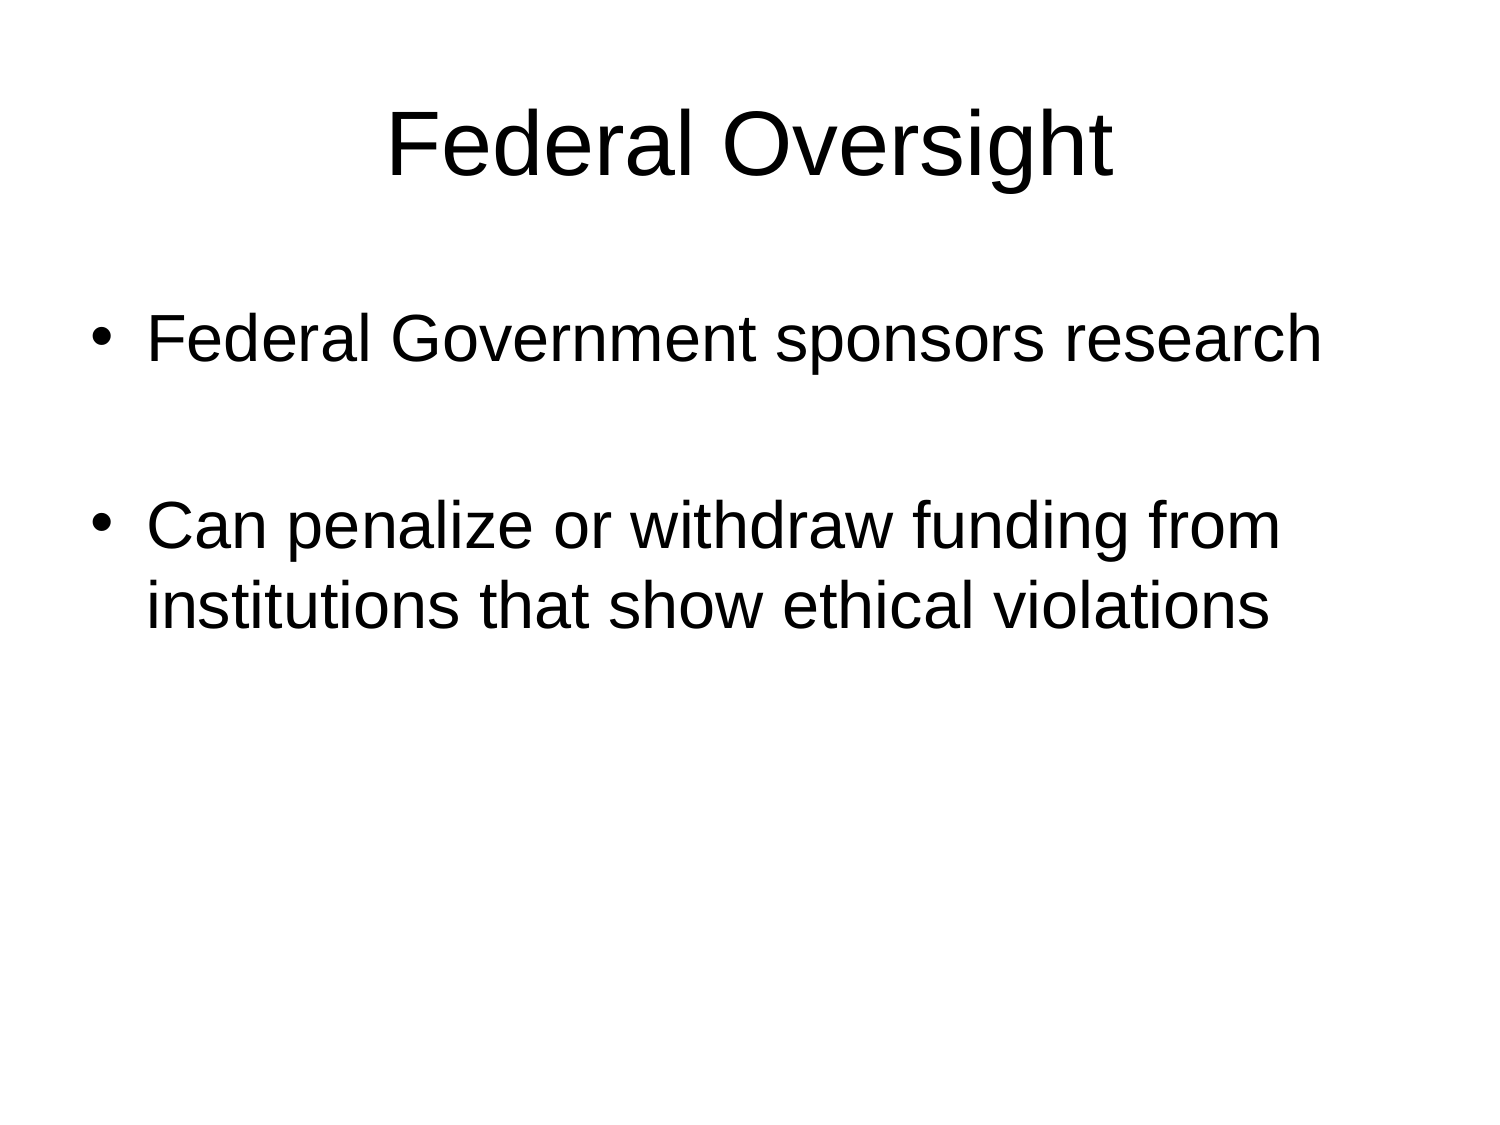

# Federal Oversight
Federal Government sponsors research

Can penalize or withdraw funding from institutions that show ethical violations